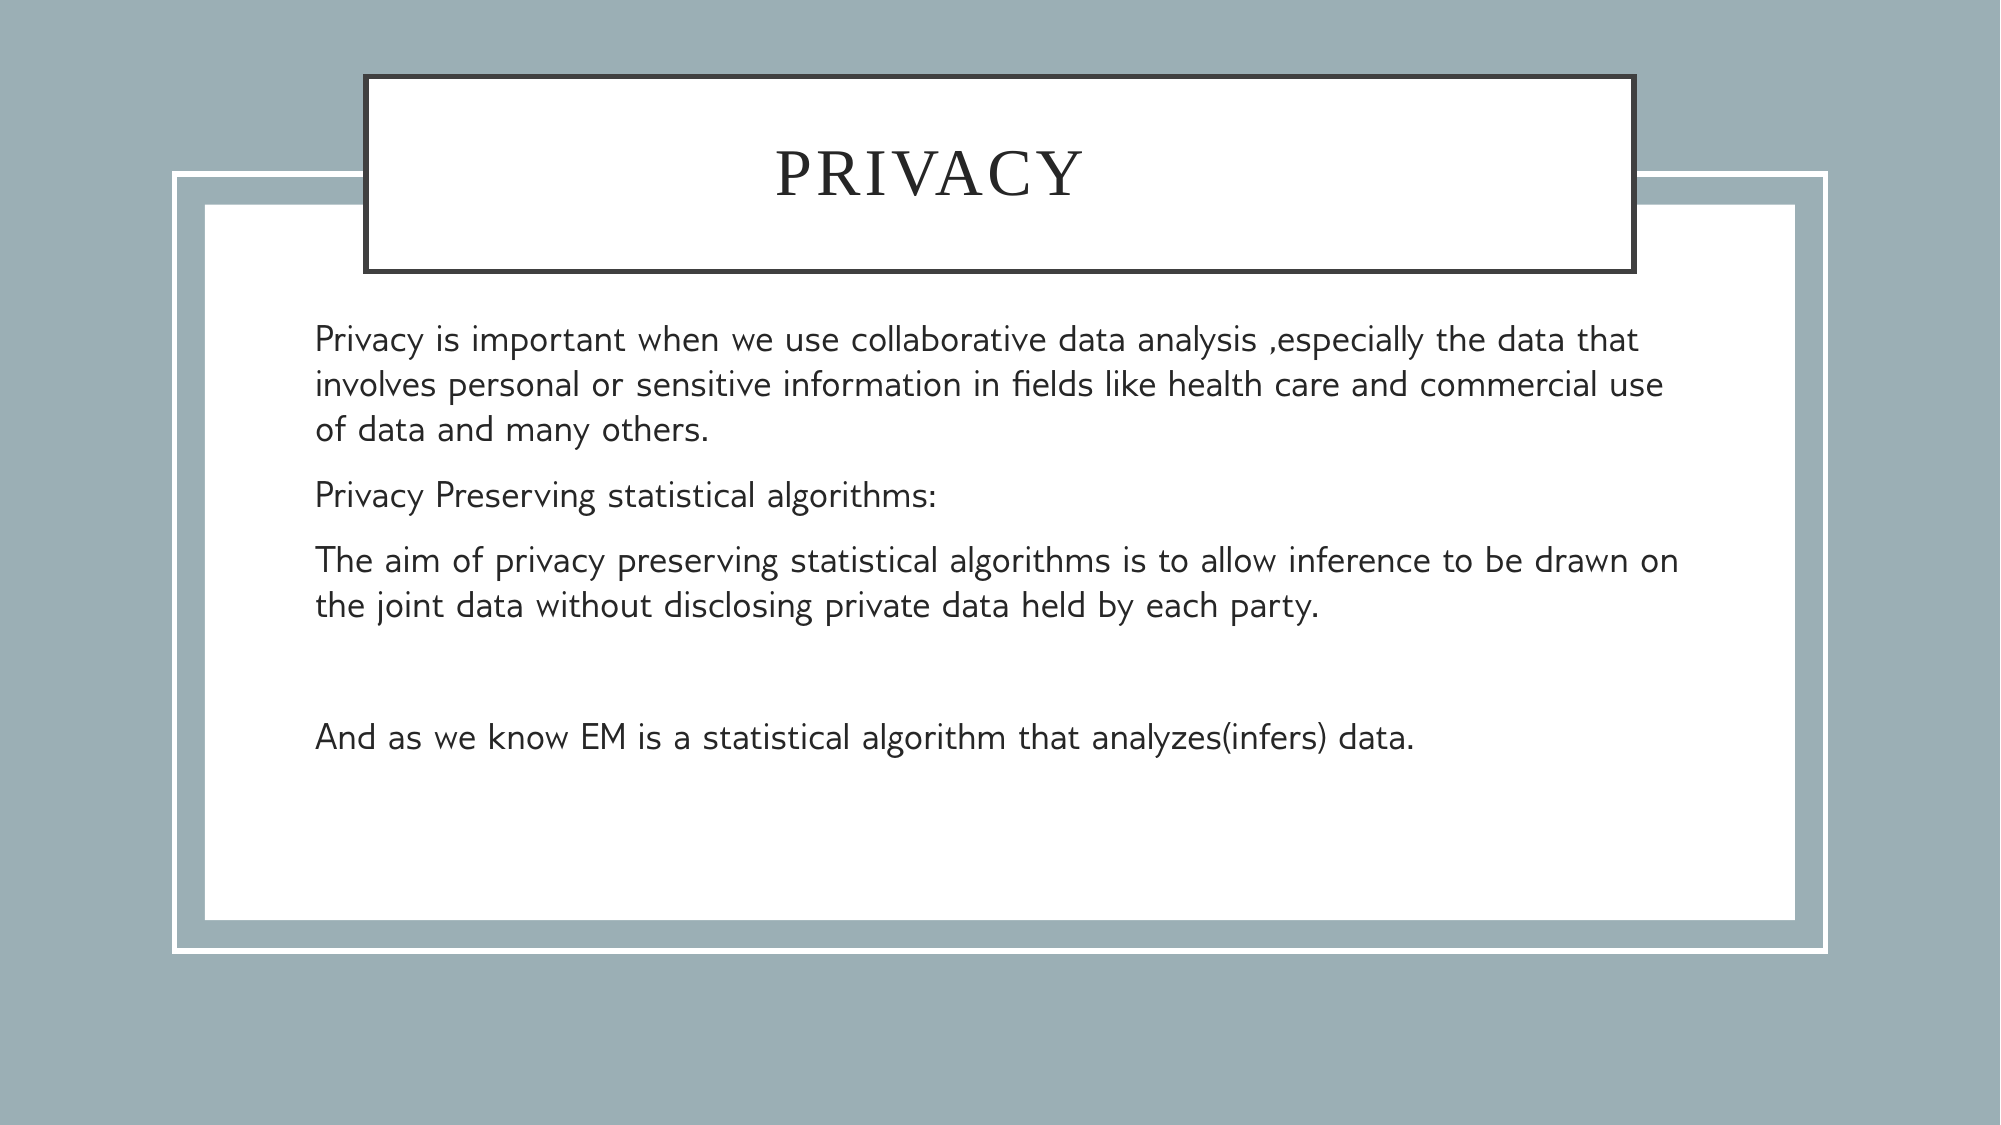

# Privacy

Privacy is important when we use collaborative data analysis ,especially the data that involves personal or sensitive information in fields like health care and commercial use of data and many others.
Privacy Preserving statistical algorithms:
The aim of privacy preserving statistical algorithms is to allow inference to be drawn on the joint data without disclosing private data held by each party.

And as we know EM is a statistical algorithm that analyzes(infers) data.